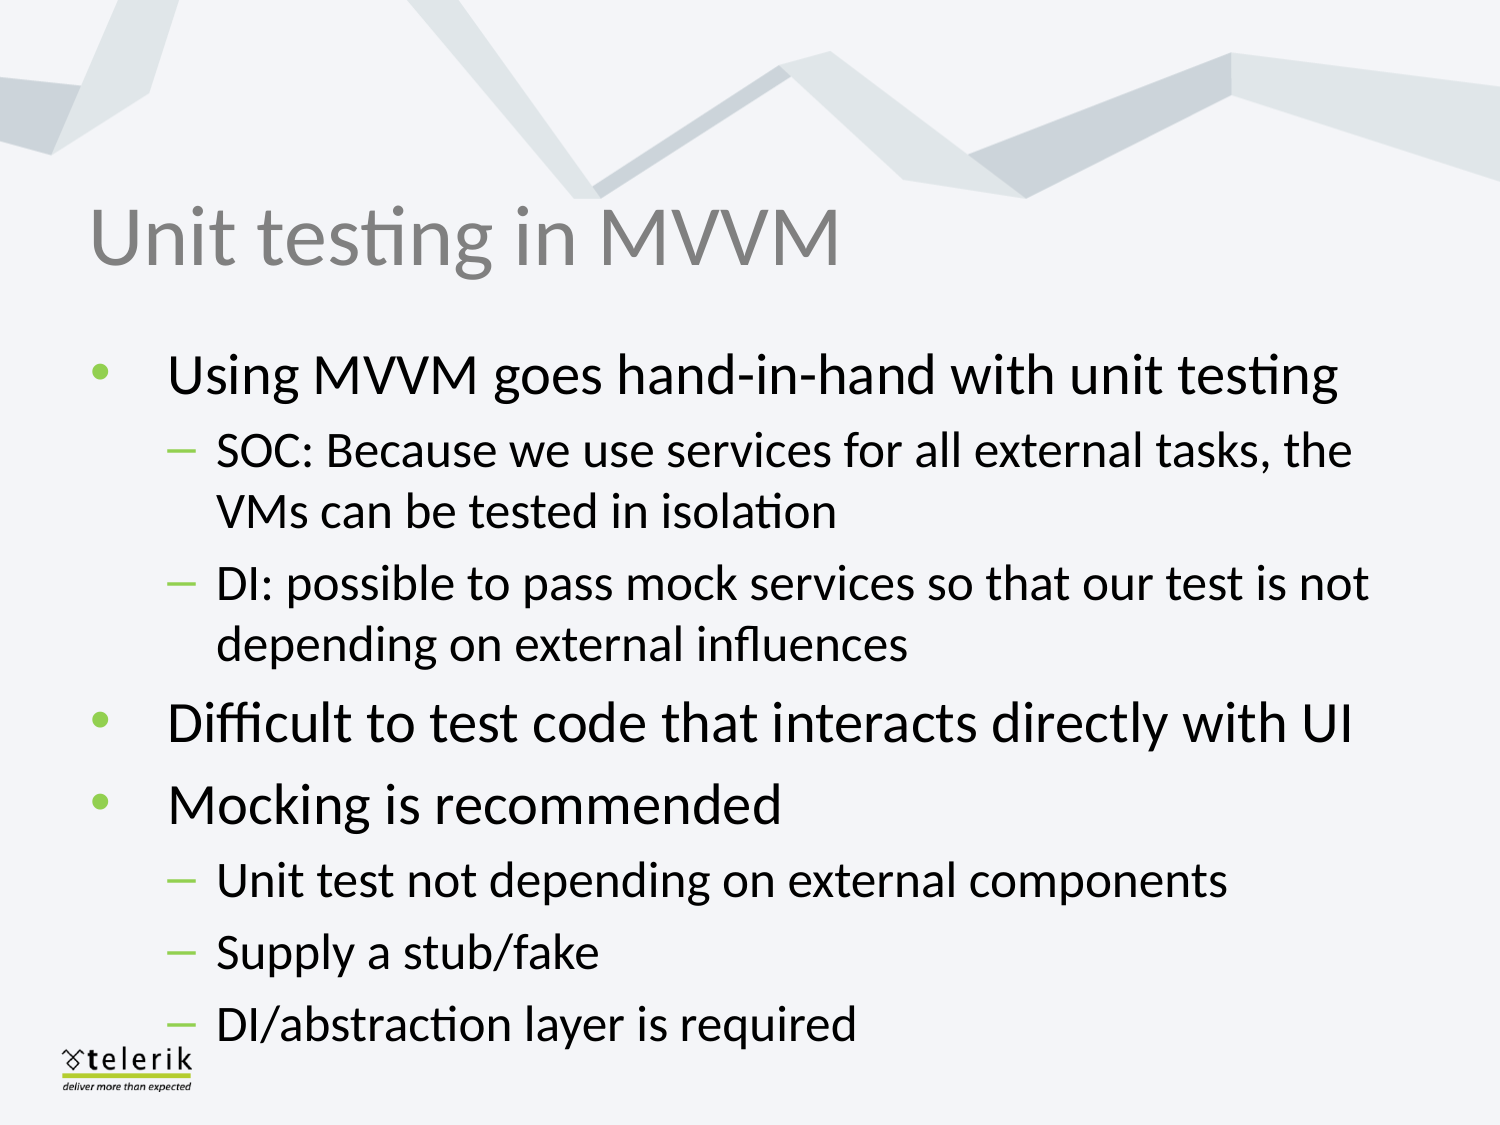

# Unit testing in MVVM
Using MVVM goes hand-in-hand with unit testing
SOC: Because we use services for all external tasks, the VMs can be tested in isolation
DI: possible to pass mock services so that our test is not depending on external influences
Difficult to test code that interacts directly with UI
Mocking is recommended
Unit test not depending on external components
Supply a stub/fake
DI/abstraction layer is required